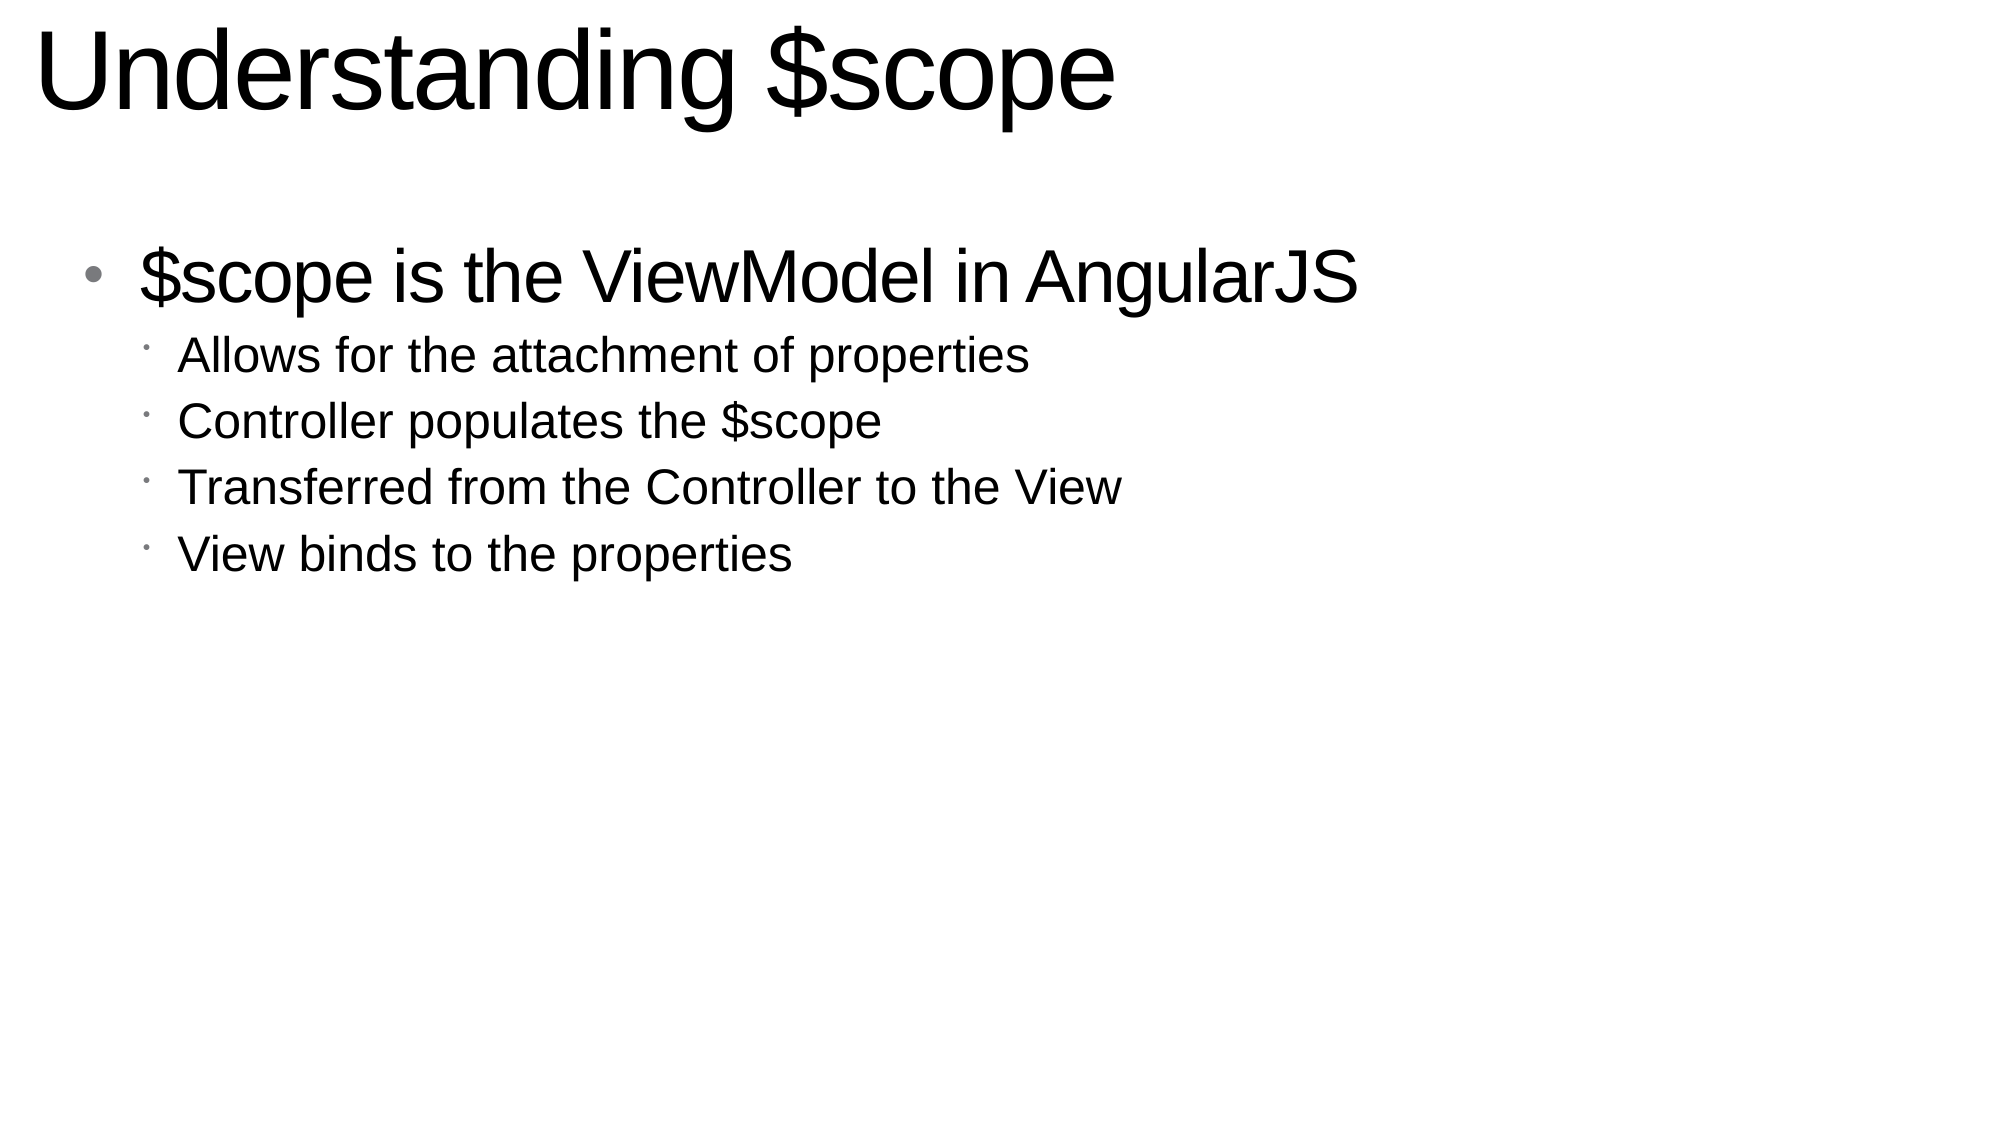

# Understanding $scope
$scope is the ViewModel in AngularJS
Allows for the attachment of properties
Controller populates the $scope
Transferred from the Controller to the View
View binds to the properties